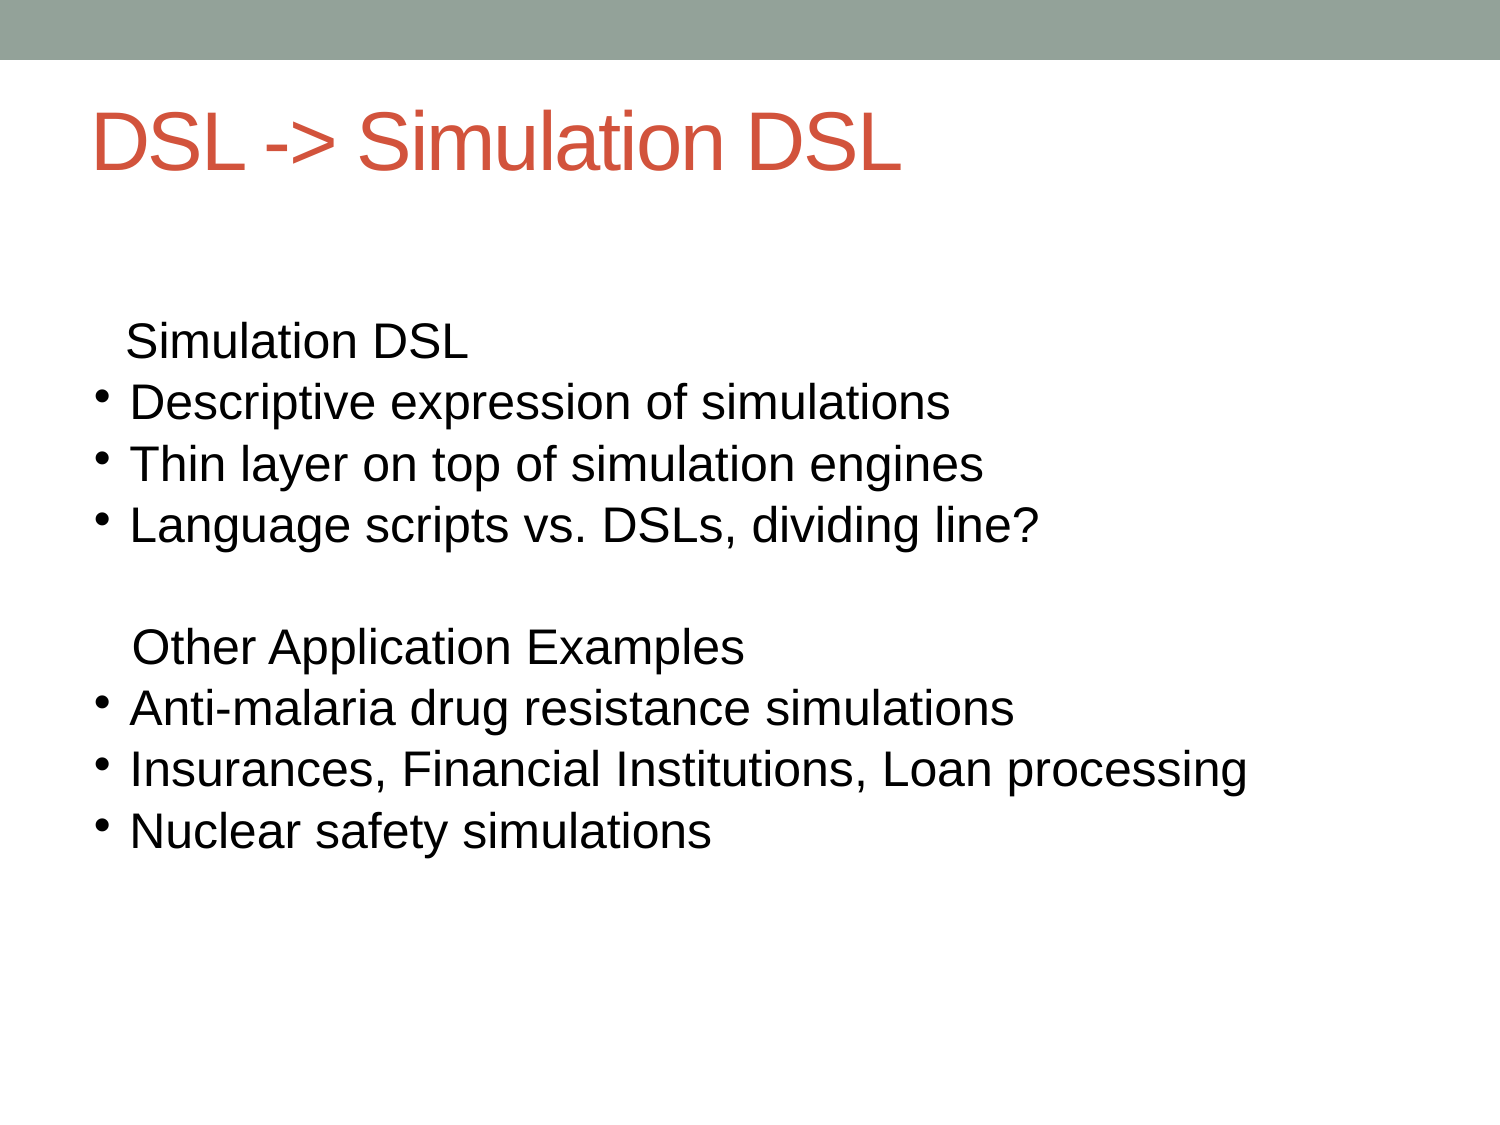

# DSL -> Simulation DSL
Simulation DSL
Descriptive expression of simulations
Thin layer on top of simulation engines
Language scripts vs. DSLs, dividing line?

   Other Application Examples
Anti-malaria drug resistance simulations
Insurances, Financial Institutions, Loan processing
Nuclear safety simulations

162